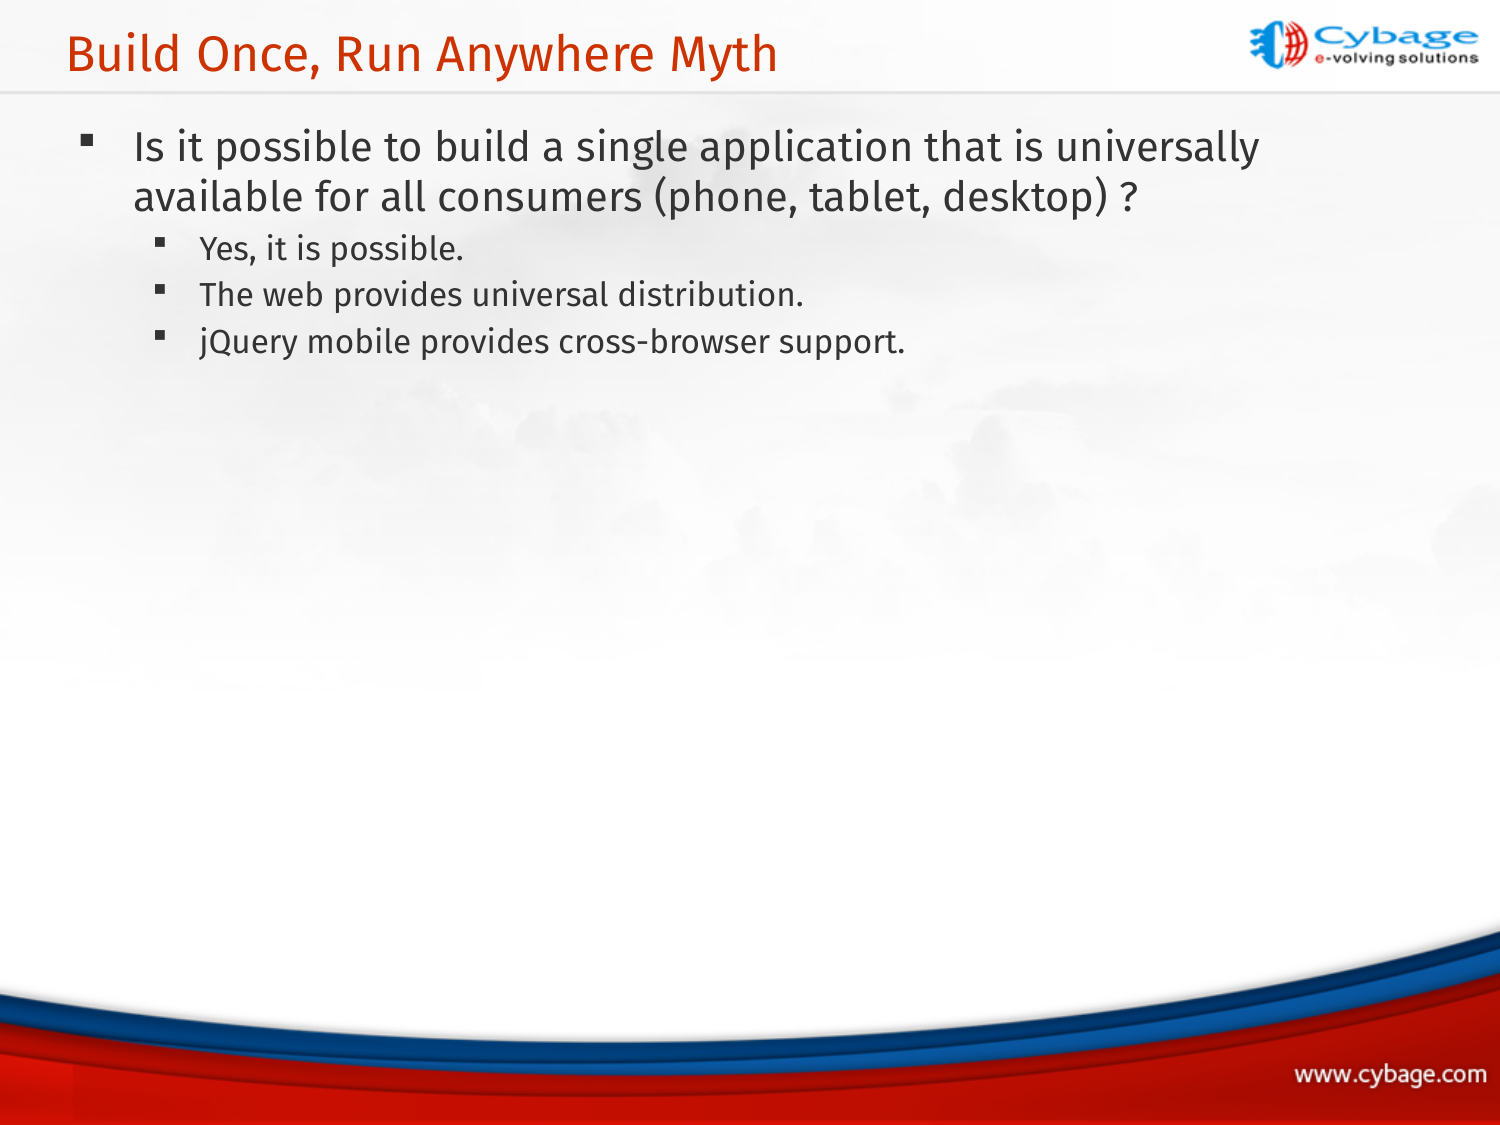

# Build Once, Run Anywhere Myth
Is it possible to build a single application that is universally available for all consumers (phone, tablet, desktop) ?
Yes, it is possible.
The web provides universal distribution.
jQuery mobile provides cross-browser support.